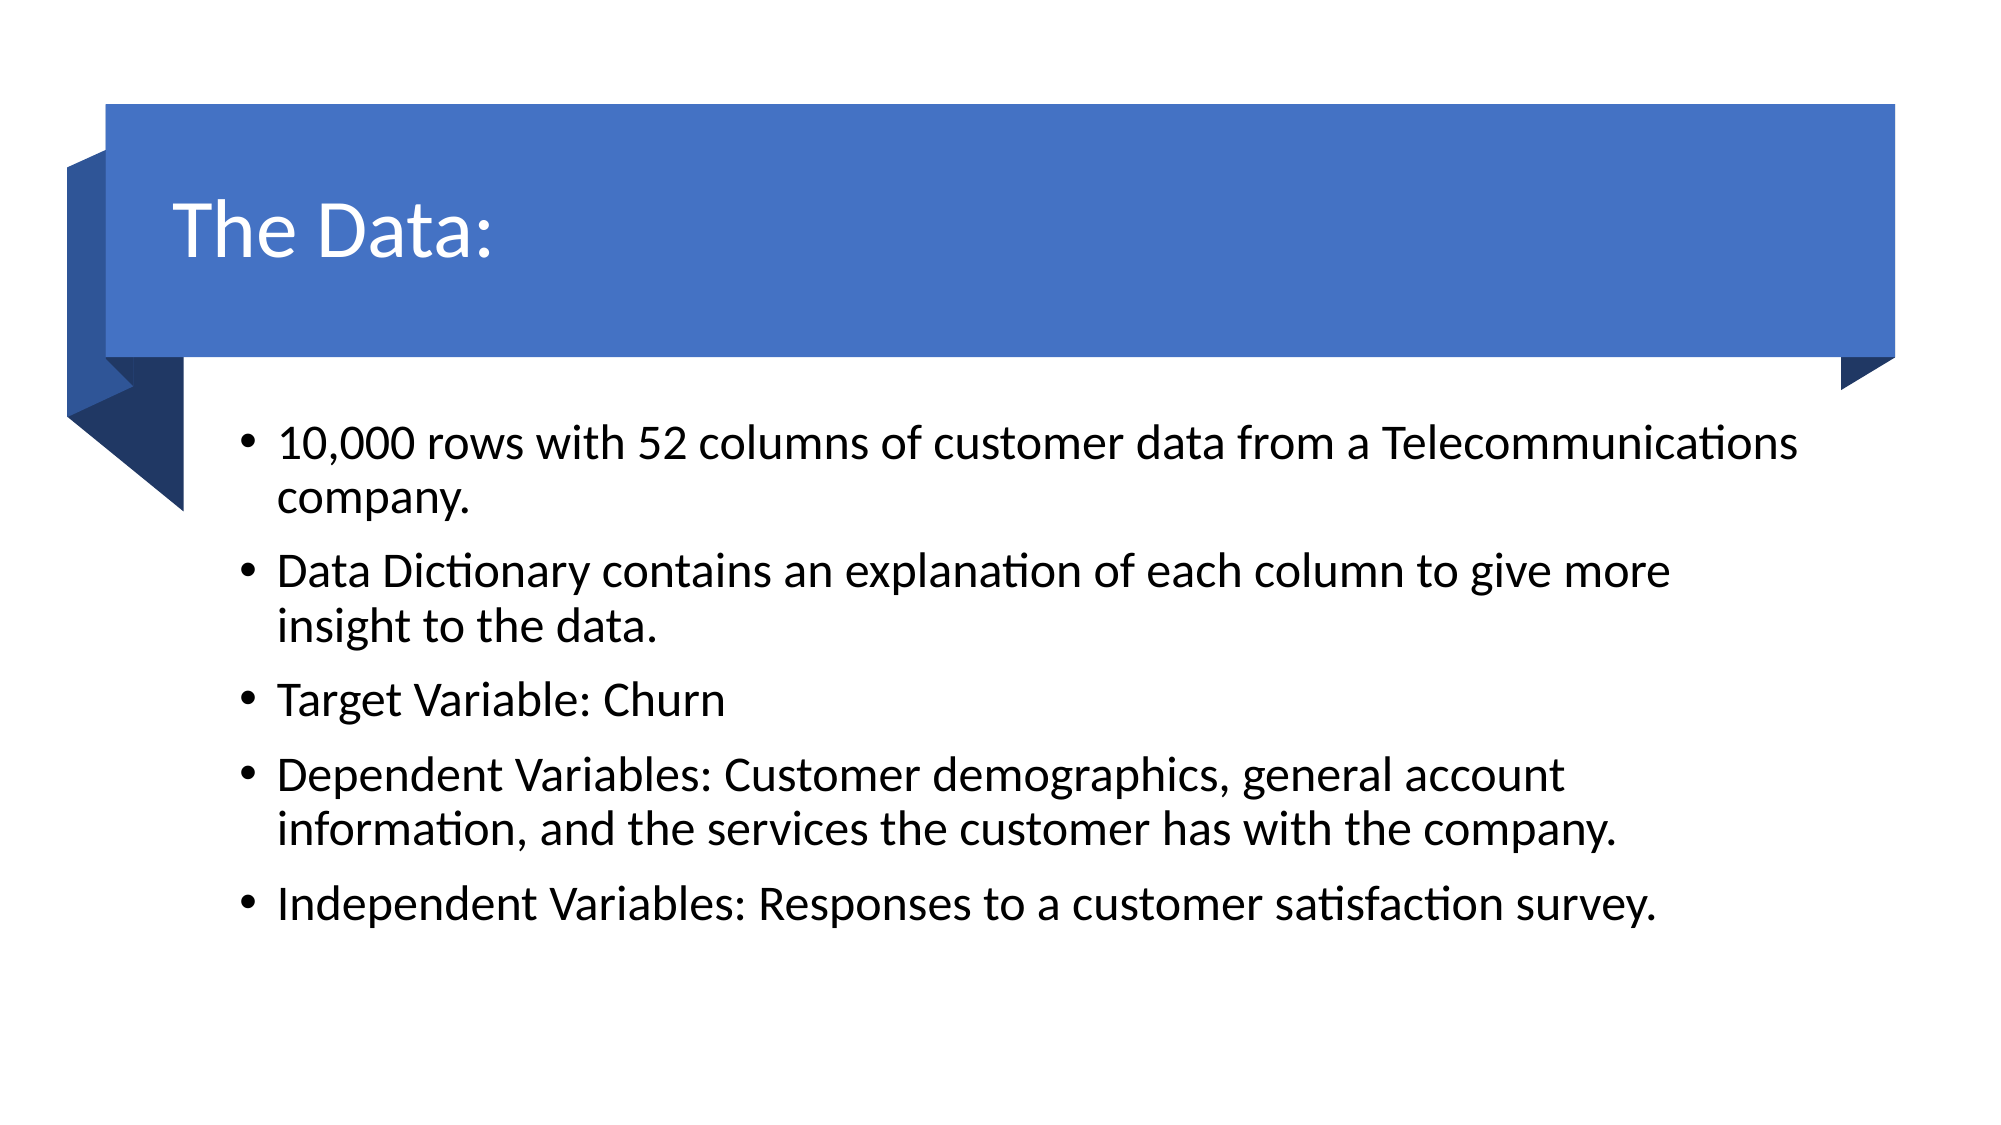

# The Data:

10,000 rows with 52 columns of customer data from a Telecommunications company.
Data Dictionary contains an explanation of each column to give more insight to the data.
Target Variable: Churn
Dependent Variables: Customer demographics, general account information, and the services the customer has with the company.
Independent Variables: Responses to a customer satisfaction survey.